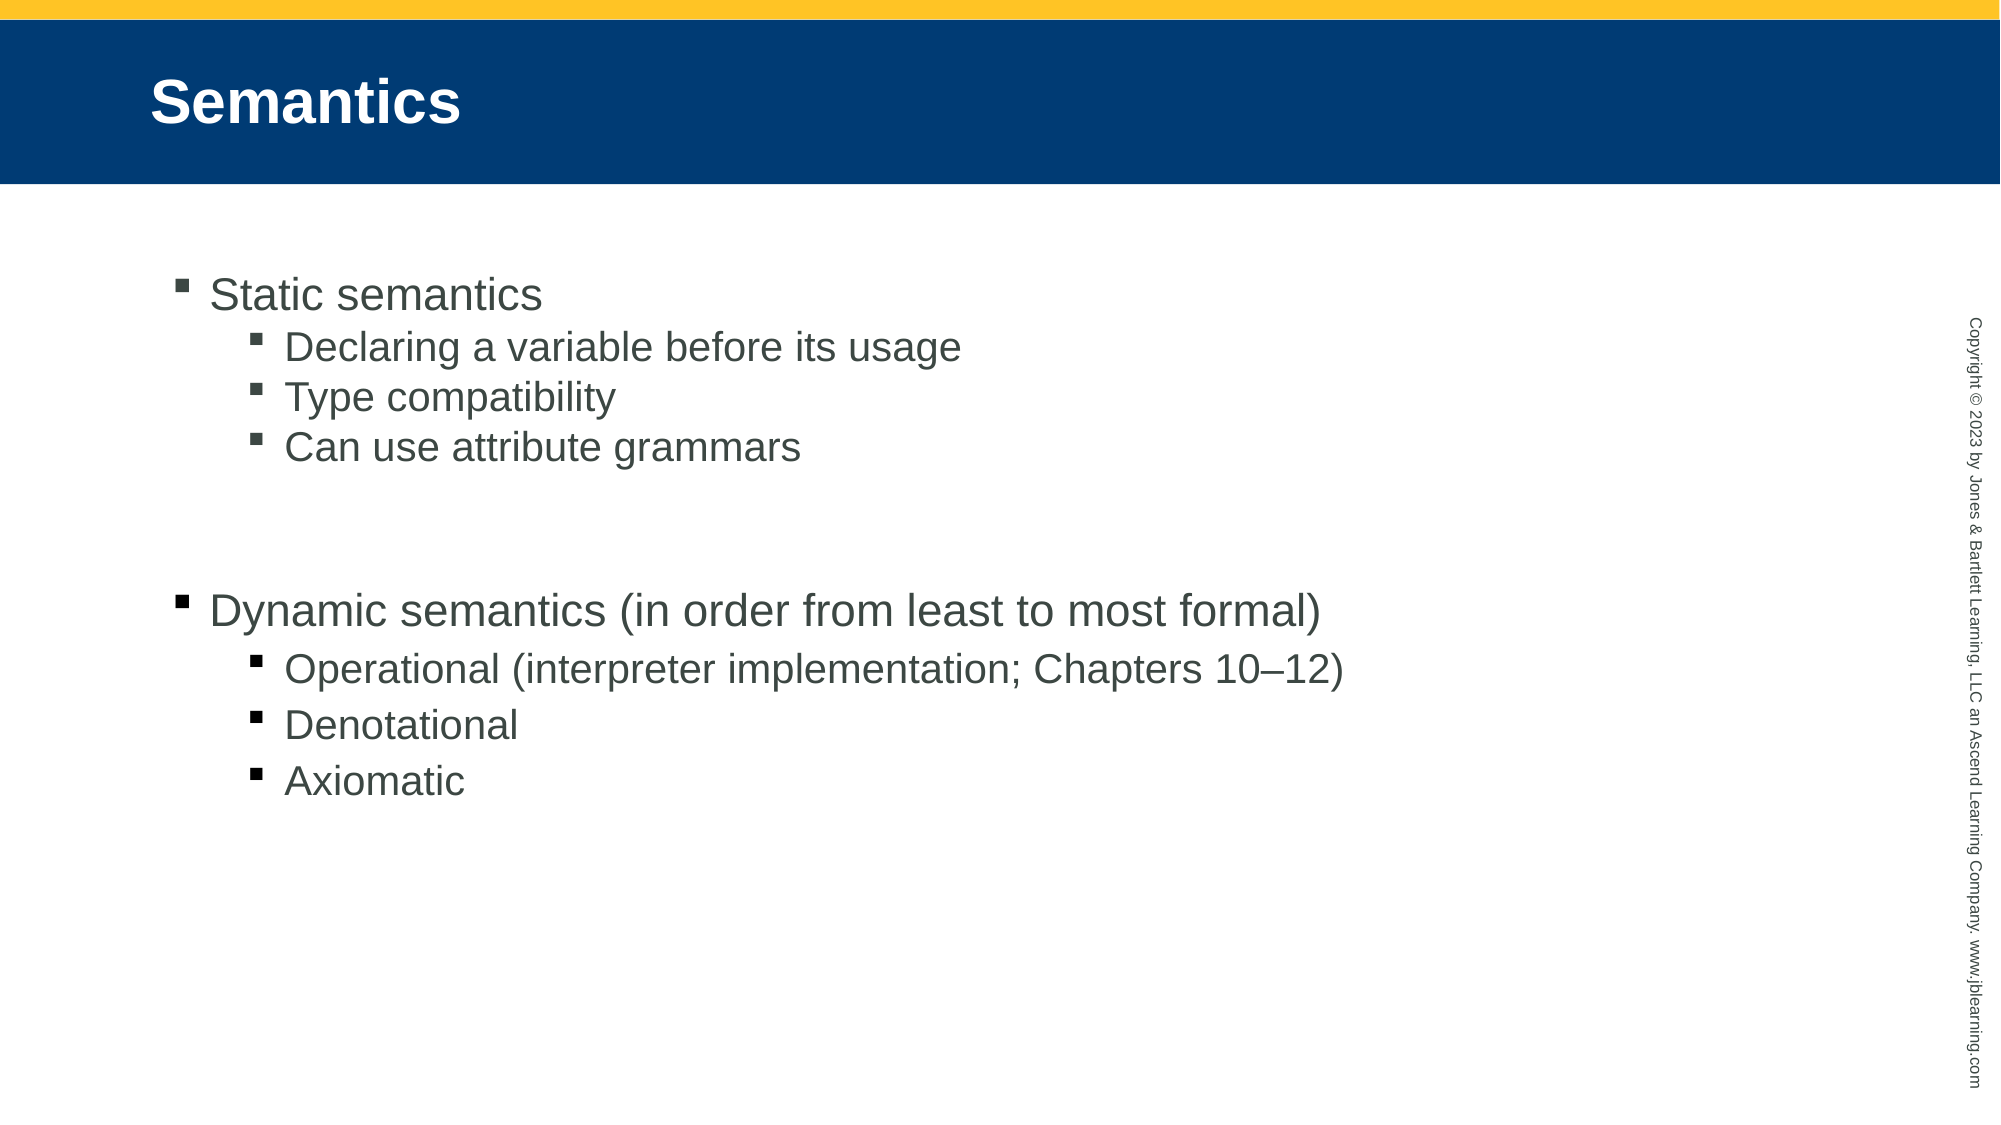

# Semantics
Static semantics
Declaring a variable before its usage
Type compatibility
Can use attribute grammars

Dynamic semantics (in order from least to most formal)
Operational (interpreter implementation; Chapters 10–12)
Denotational
Axiomatic